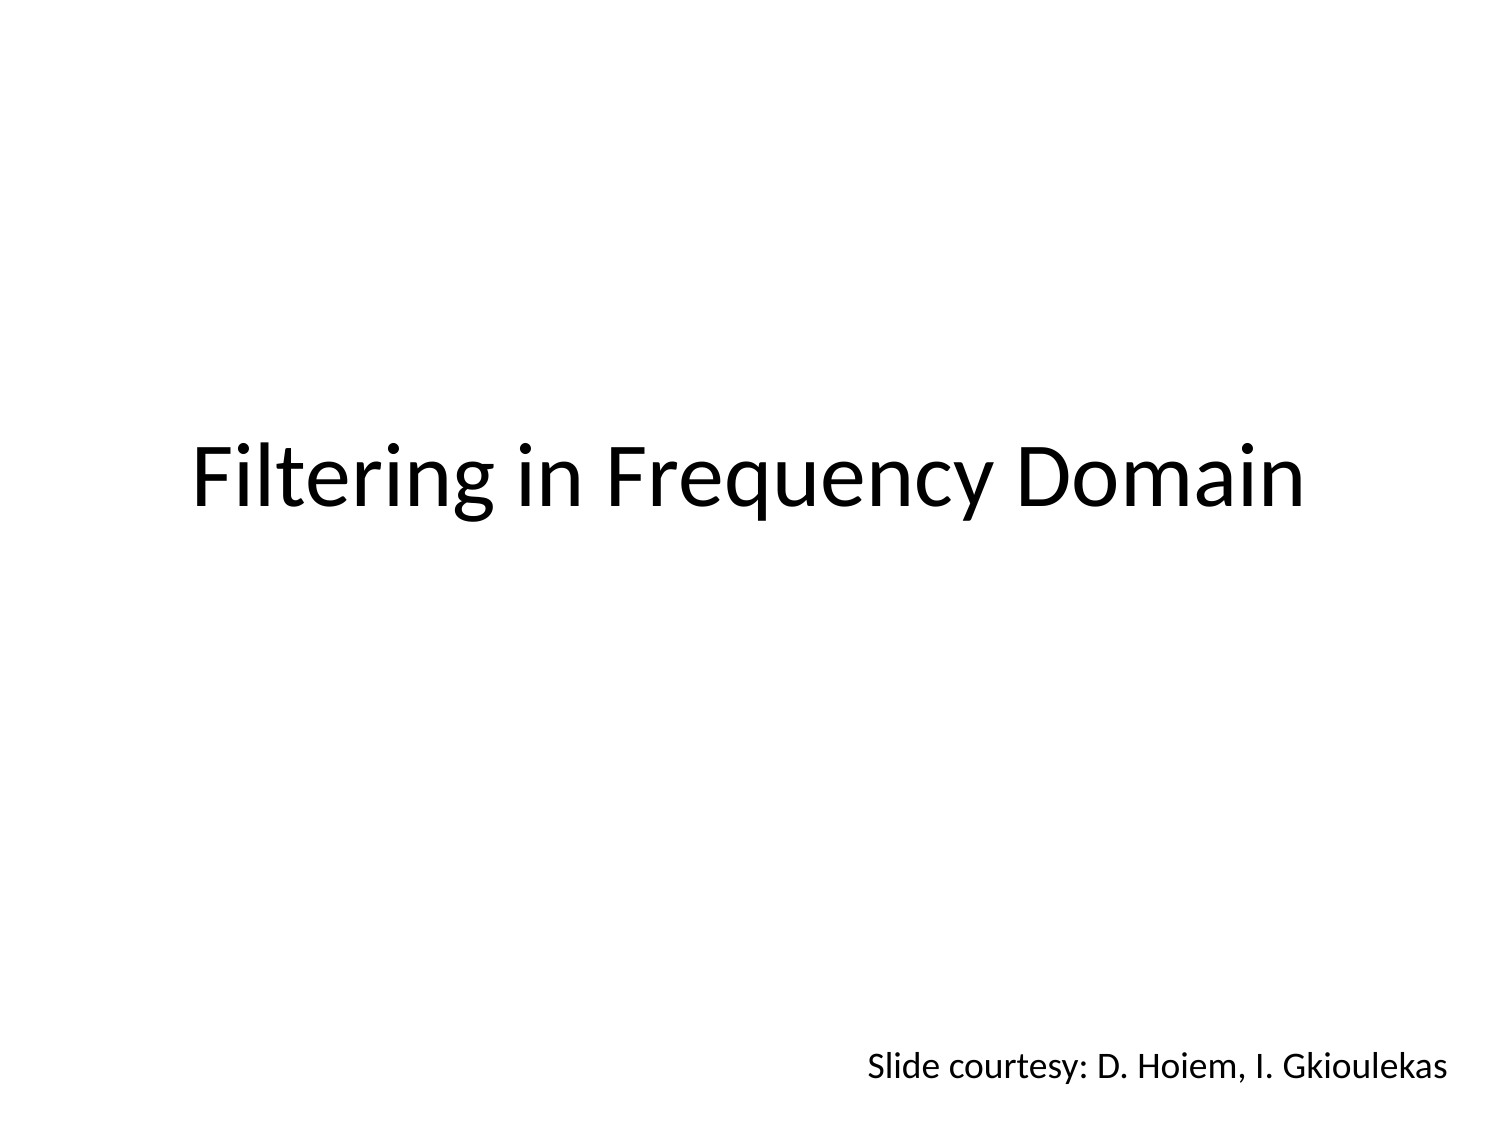

# Filtering in Frequency Domain
Slide courtesy: D. Hoiem, I. Gkioulekas